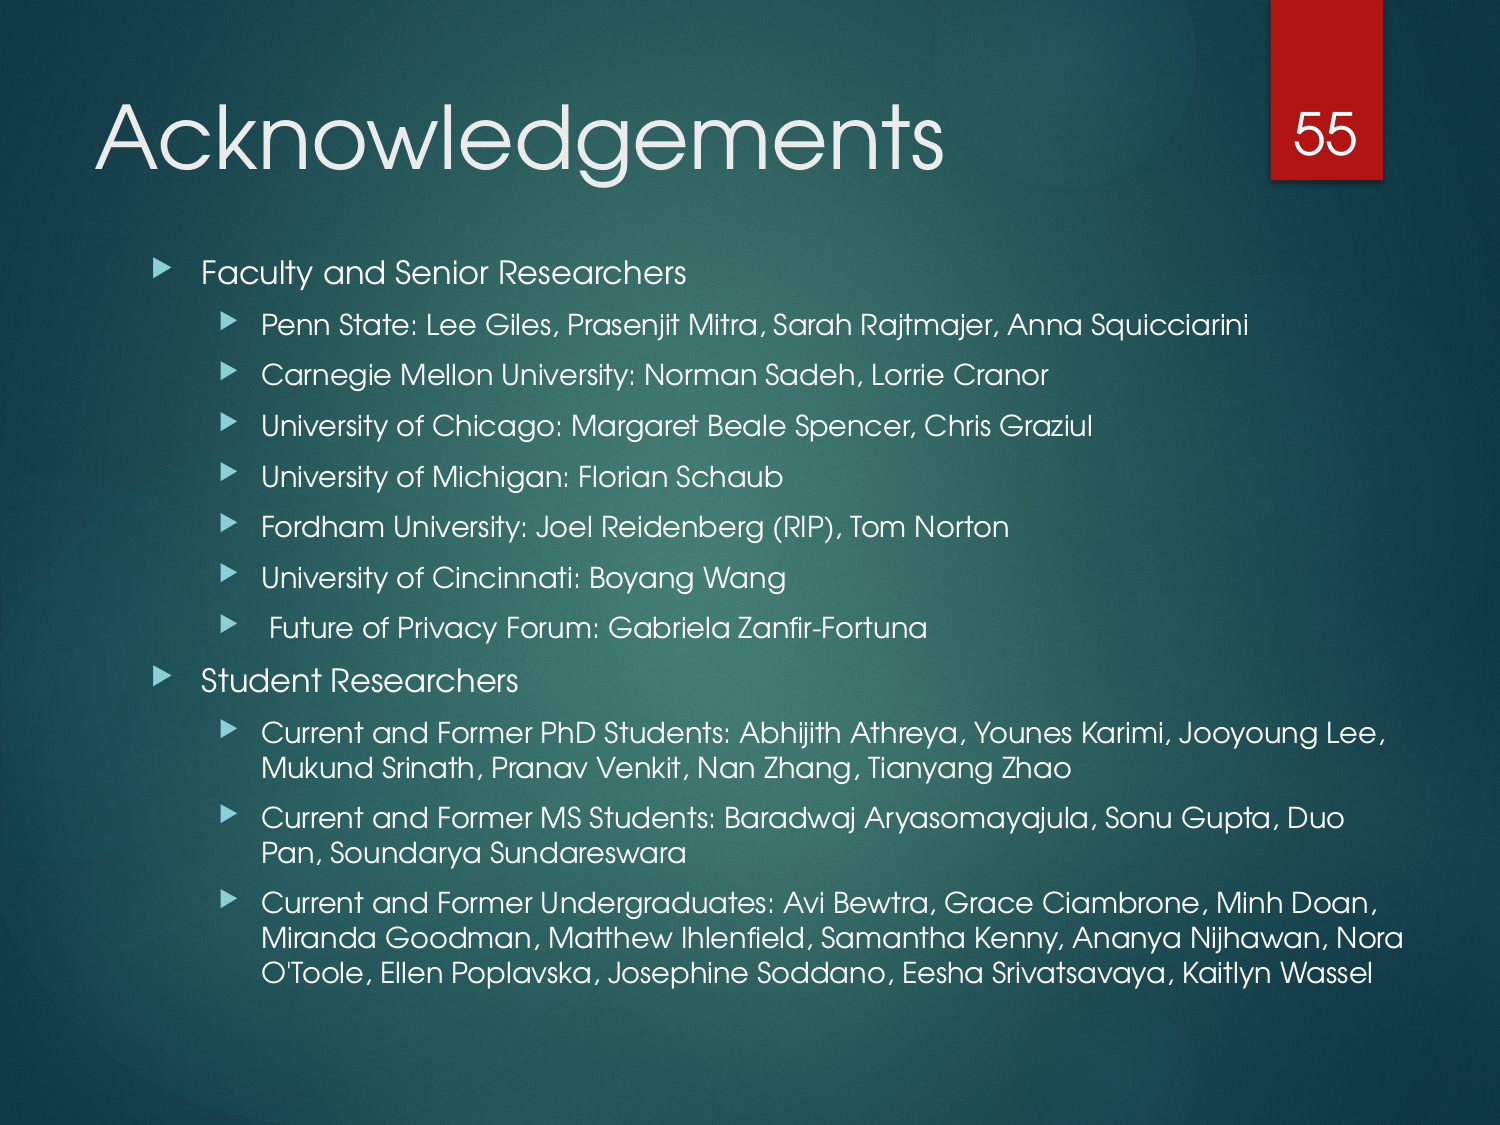

55
# Acknowledgements
Faculty and Senior Researchers
Penn State: Lee Giles, Prasenjit Mitra, Sarah Rajtmajer, Anna Squicciarini
Carnegie Mellon University: Norman Sadeh, Lorrie Cranor
University of Chicago: Margaret Beale Spencer, Chris Graziul
University of Michigan: Florian Schaub
Fordham University: Joel Reidenberg (RIP), Tom Norton
University of Cincinnati: Boyang Wang
 Future of Privacy Forum: Gabriela Zanfir-Fortuna
Student Researchers
Current and Former PhD Students: Abhijith Athreya, Younes Karimi, Jooyoung Lee, Mukund Srinath, Pranav Venkit, Nan Zhang, Tianyang Zhao
Current and Former MS Students: Baradwaj Aryasomayajula, Sonu Gupta, Duo Pan, Soundarya Sundareswara
Current and Former Undergraduates: Avi Bewtra, Grace Ciambrone, Minh Doan, Miranda Goodman, Matthew Ihlenfield, Samantha Kenny, Ananya Nijhawan, Nora O'Toole, Ellen Poplavska, Josephine Soddano, Eesha Srivatsavaya, Kaitlyn Wassel